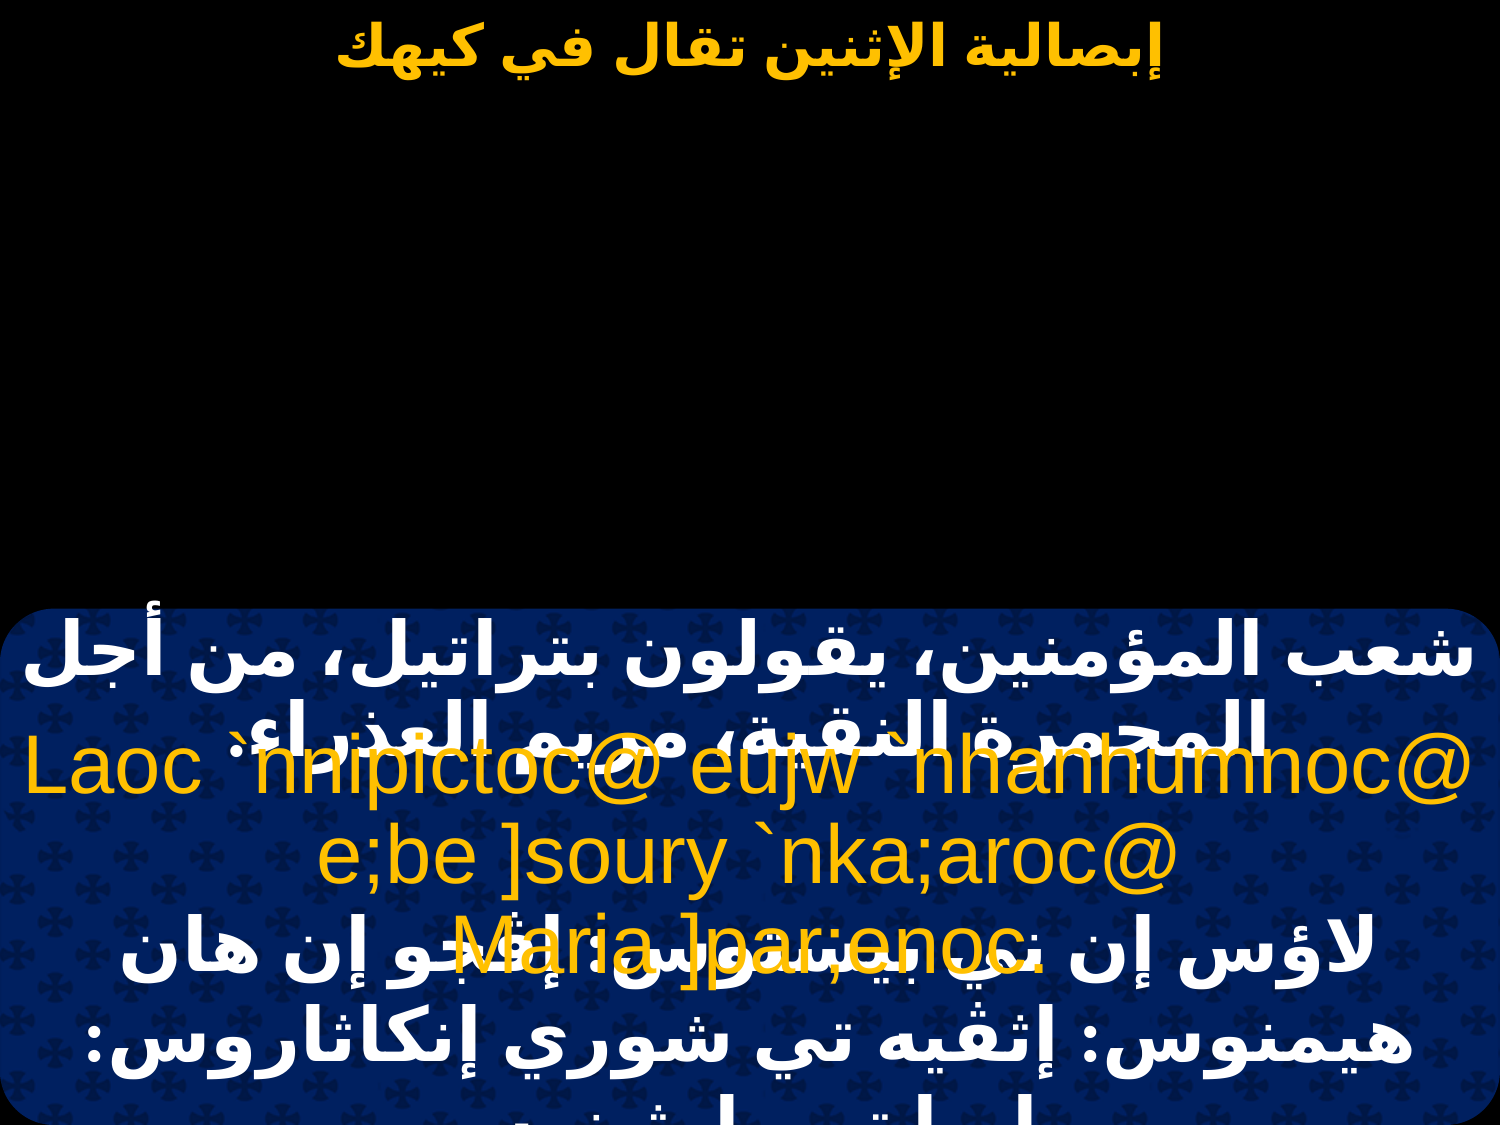

#
شعب المؤمنين، يقولون بتراتيل، من أجل المجمرة النقية، مريم العذراء.
Laoc `nnipictoc@ eujw `nhanhumnoc@ e;be ]soury `nka;aroc@ Maria ]par;enoc.
لاؤس إن ني بيستوس: إڤجو إن هان هيمنوس: إثڤيه تي شوري إنكاثاروس: ماريا تي بارثينوس.